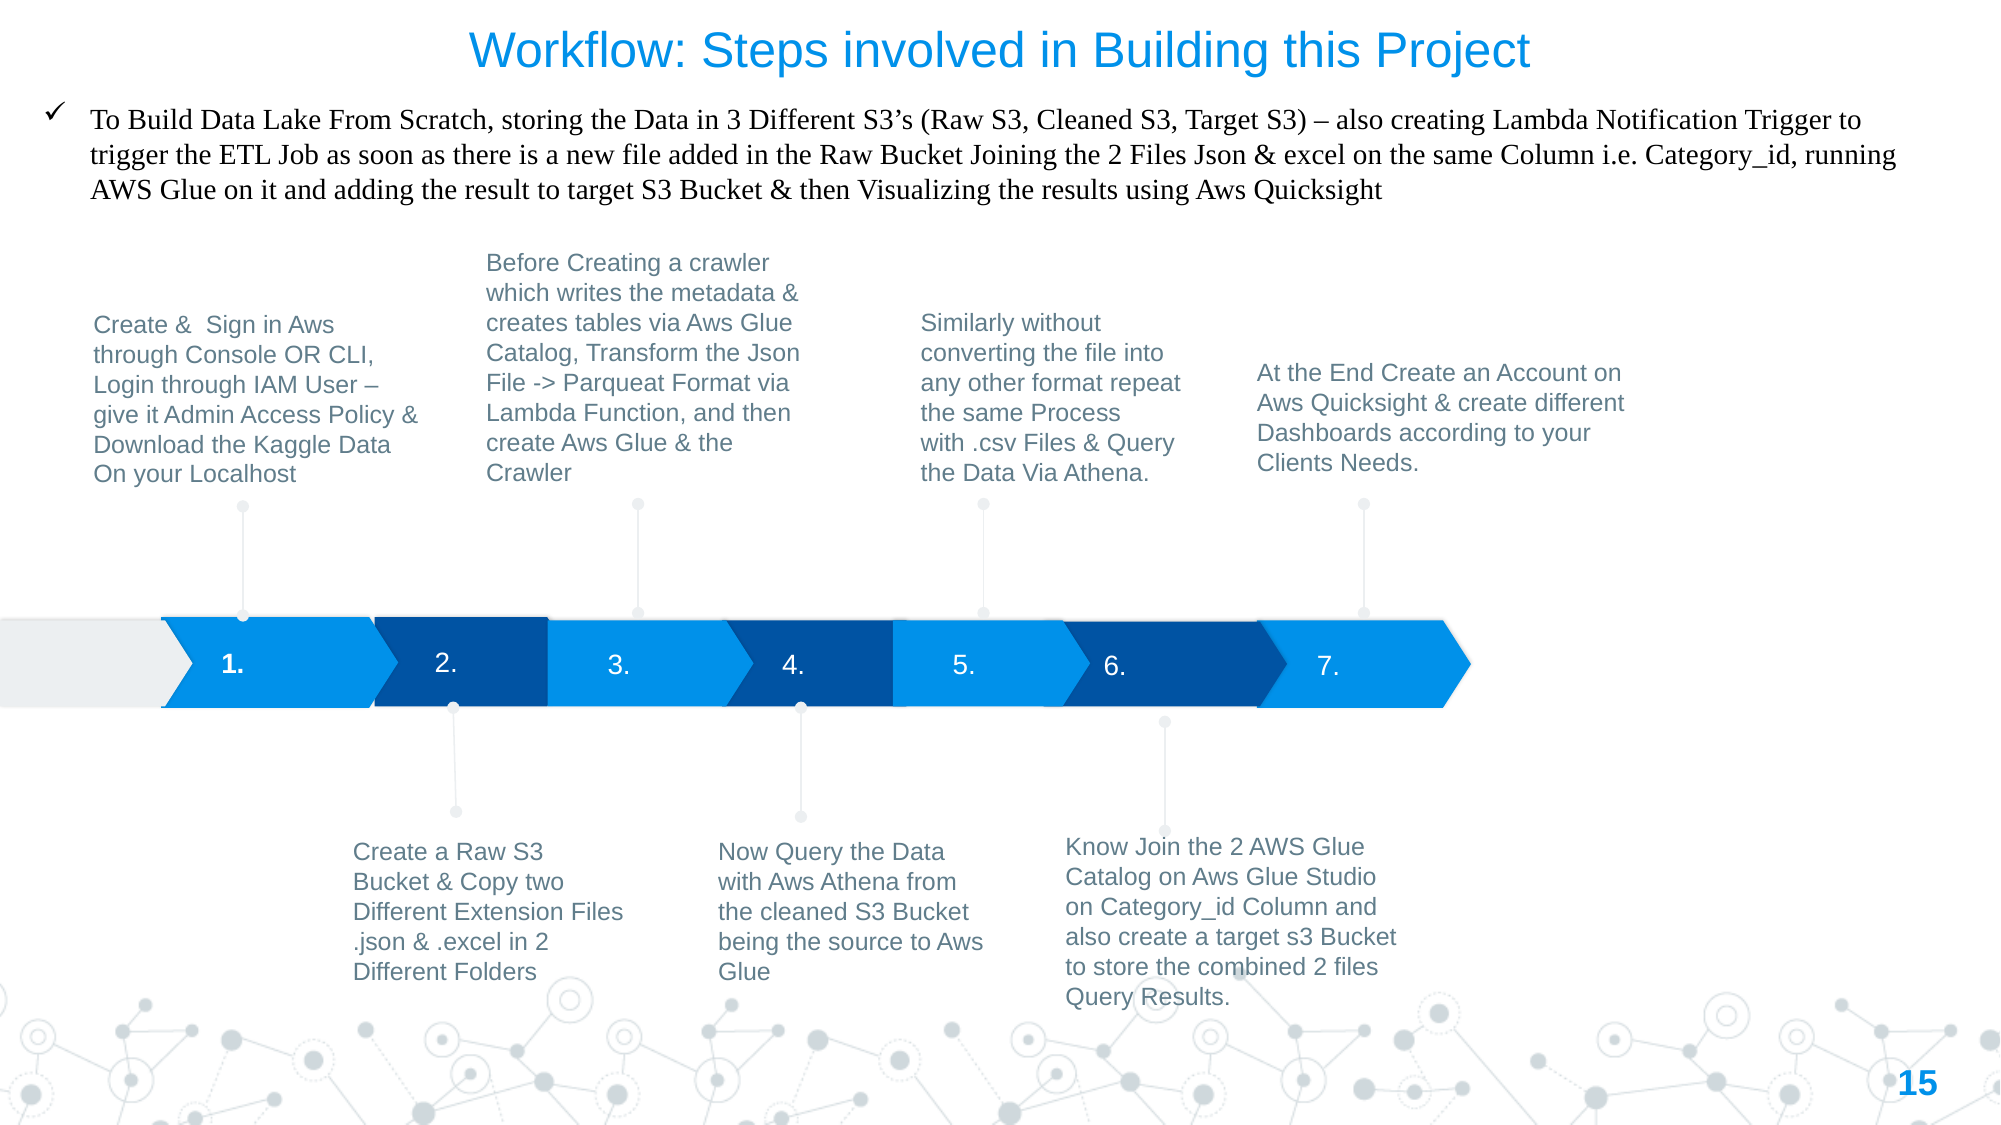

Workflow: Steps involved in Building this Project
To Build Data Lake From Scratch, storing the Data in 3 Different S3’s (Raw S3, Cleaned S3, Target S3) – also creating Lambda Notification Trigger to trigger the ETL Job as soon as there is a new file added in the Raw Bucket Joining the 2 Files Json & excel on the same Column i.e. Category_id, running AWS Glue on it and adding the result to target S3 Bucket & then Visualizing the results using Aws Quicksight
Create &  Sign in Aws through Console OR CLI, Login through IAM User – give it Admin Access Policy & Download the Kaggle Data On your Localhost
At the End Create an Account on Aws Quicksight & create different Dashboards according to your Clients Needs.
Before Creating a crawler which writes the metadata & creates tables via Aws Glue Catalog, Transform the Json File -> Parqueat Format via Lambda Function, and then create Aws Glue & the Crawler
Similarly without converting the file into any other format repeat the same Process with .csv Files & Query the Data Via Athena.
1.
2.
7.
3.
5.

4.
6.
Know Join the 2 AWS Glue Catalog on Aws Glue Studio on Category_id Column and also create a target s3 Bucket to store the combined 2 files Query Results.
Create a Raw S3 Bucket & Copy two Different Extension Files .json & .excel in 2 Different Folders
Now Query the Data with Aws Athena from the cleaned S3 Bucket being the source to Aws Glue
15